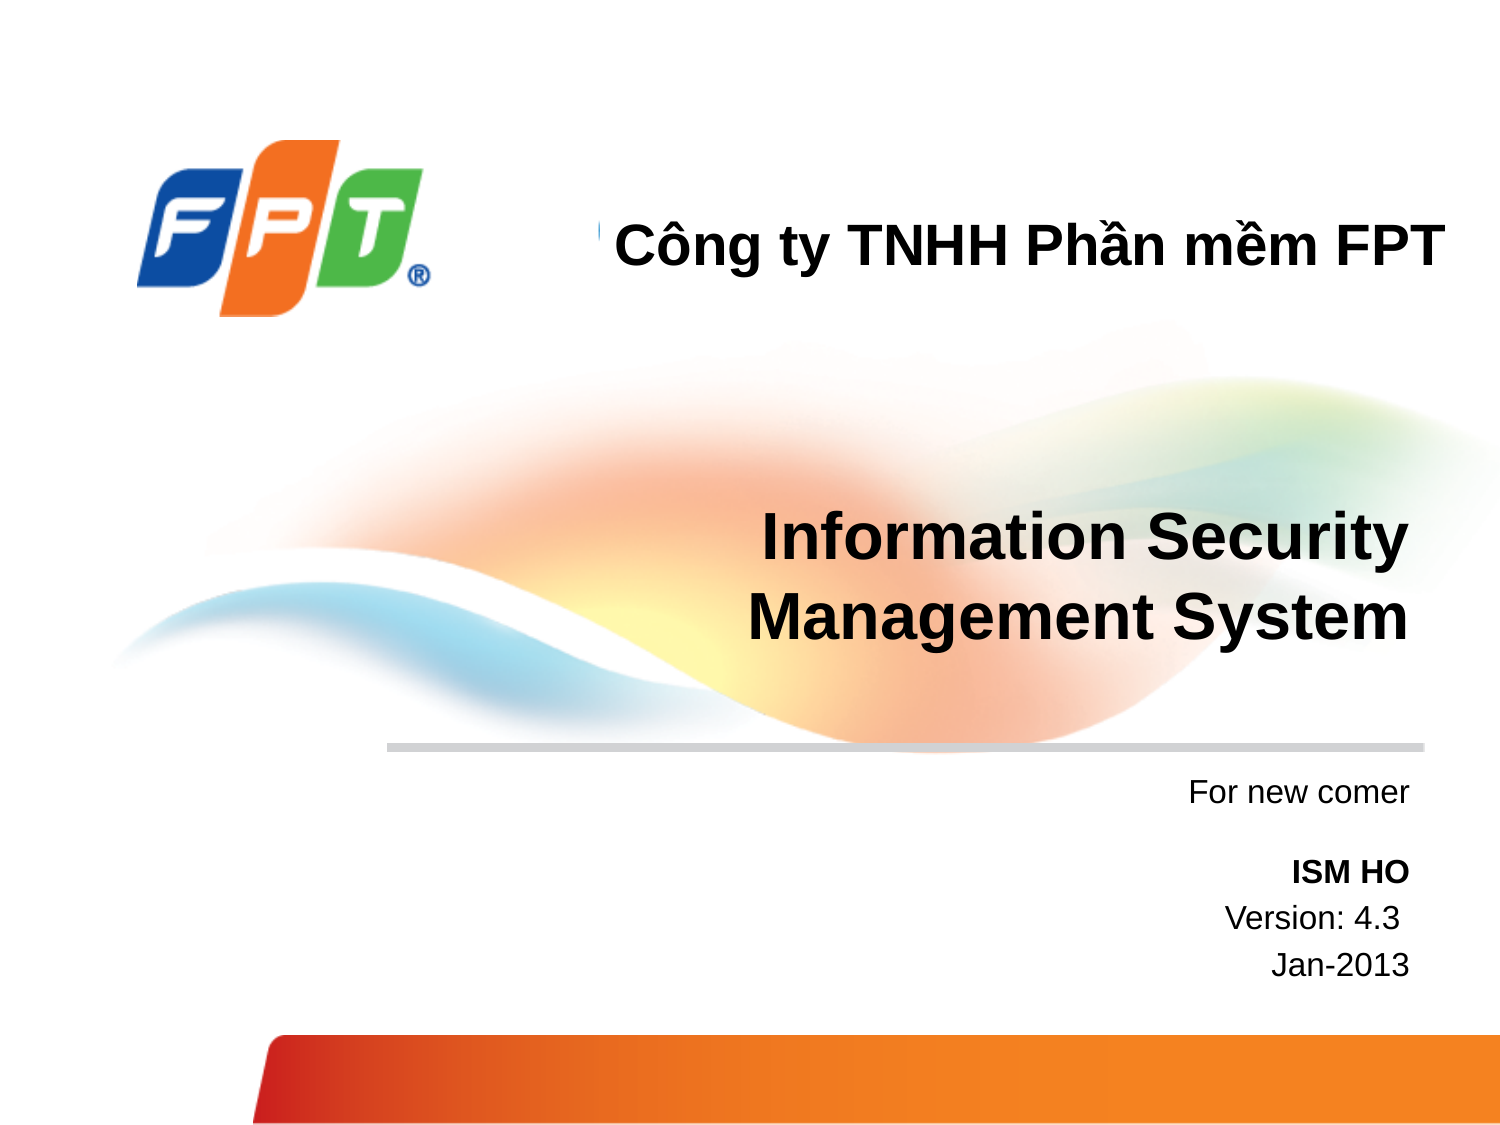

Công ty TNHH Phần mềm FPT
# Information Security Management System
For new comer

ISM HO
Version: 4.3
Jan-2013